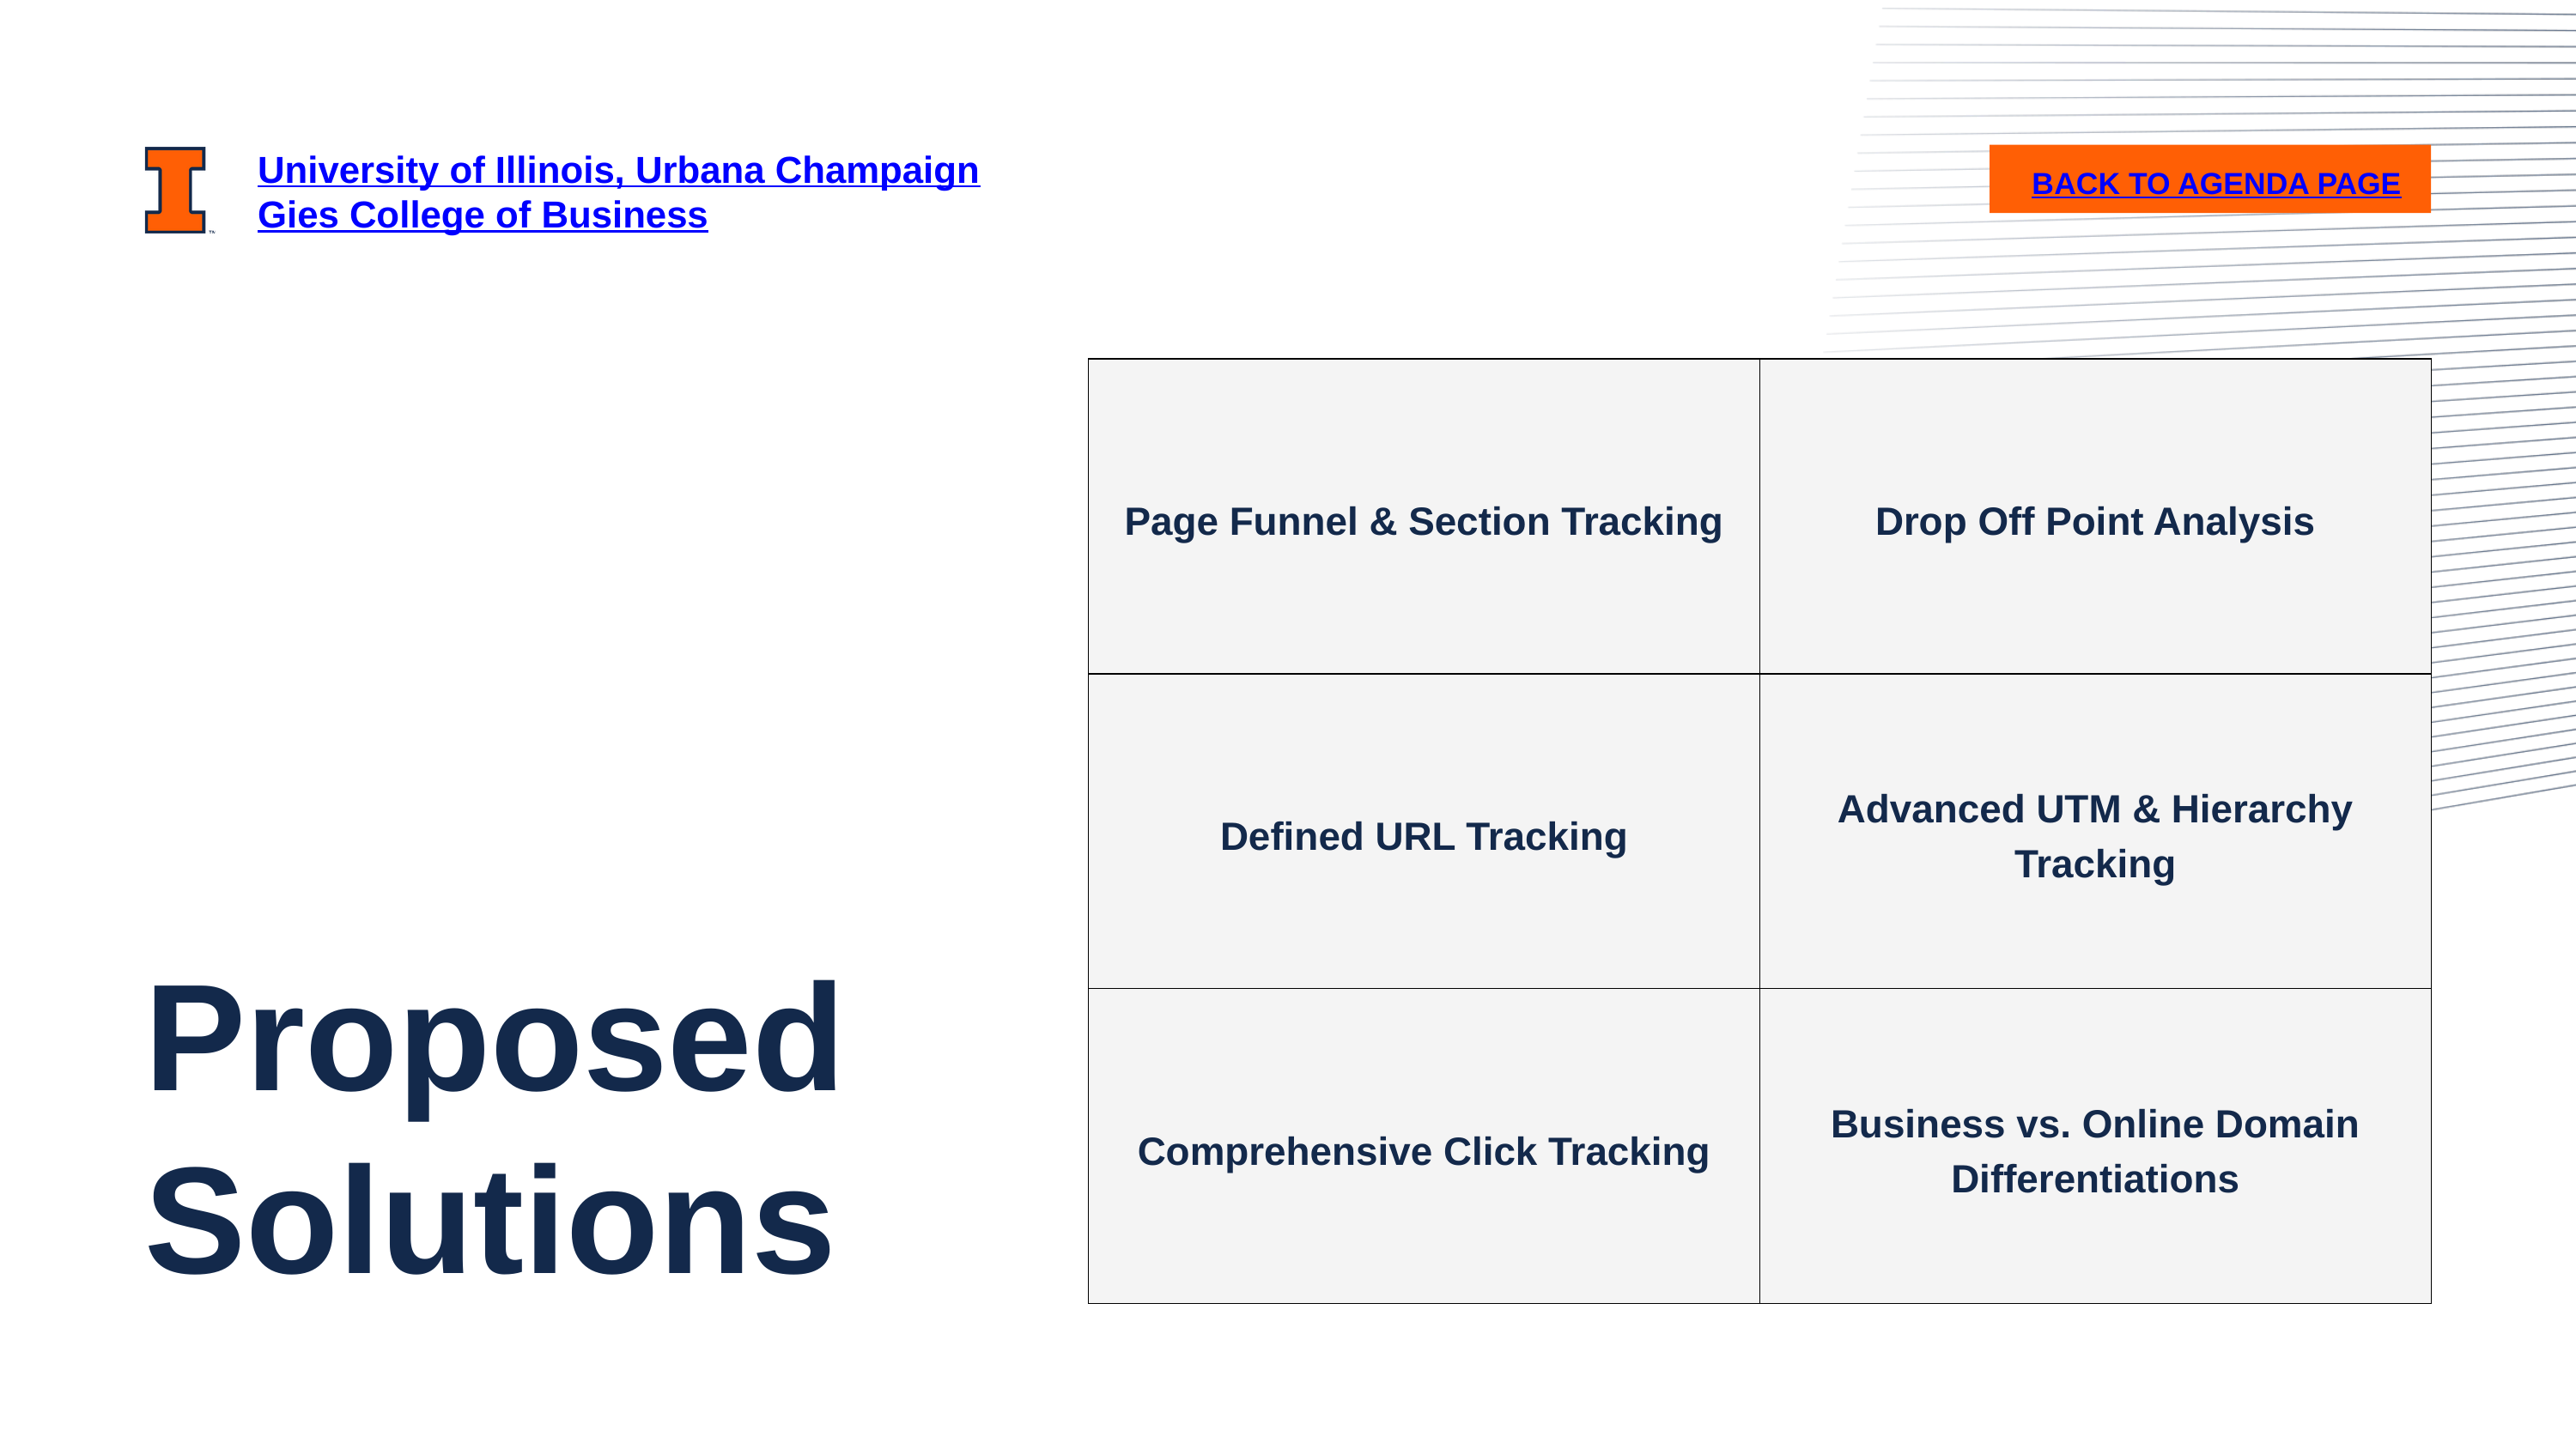

BACK TO AGENDA PAGE
University of Illinois, Urbana Champaign
Gies College of Business

| Page Funnel & Section Tracking | Drop Off Point Analysis |
| --- | --- |
| Defined URL Tracking | Advanced UTM & Hierarchy Tracking |
| Comprehensive Click Tracking | Business vs. Online Domain Differentiations |
Proposed Solutions